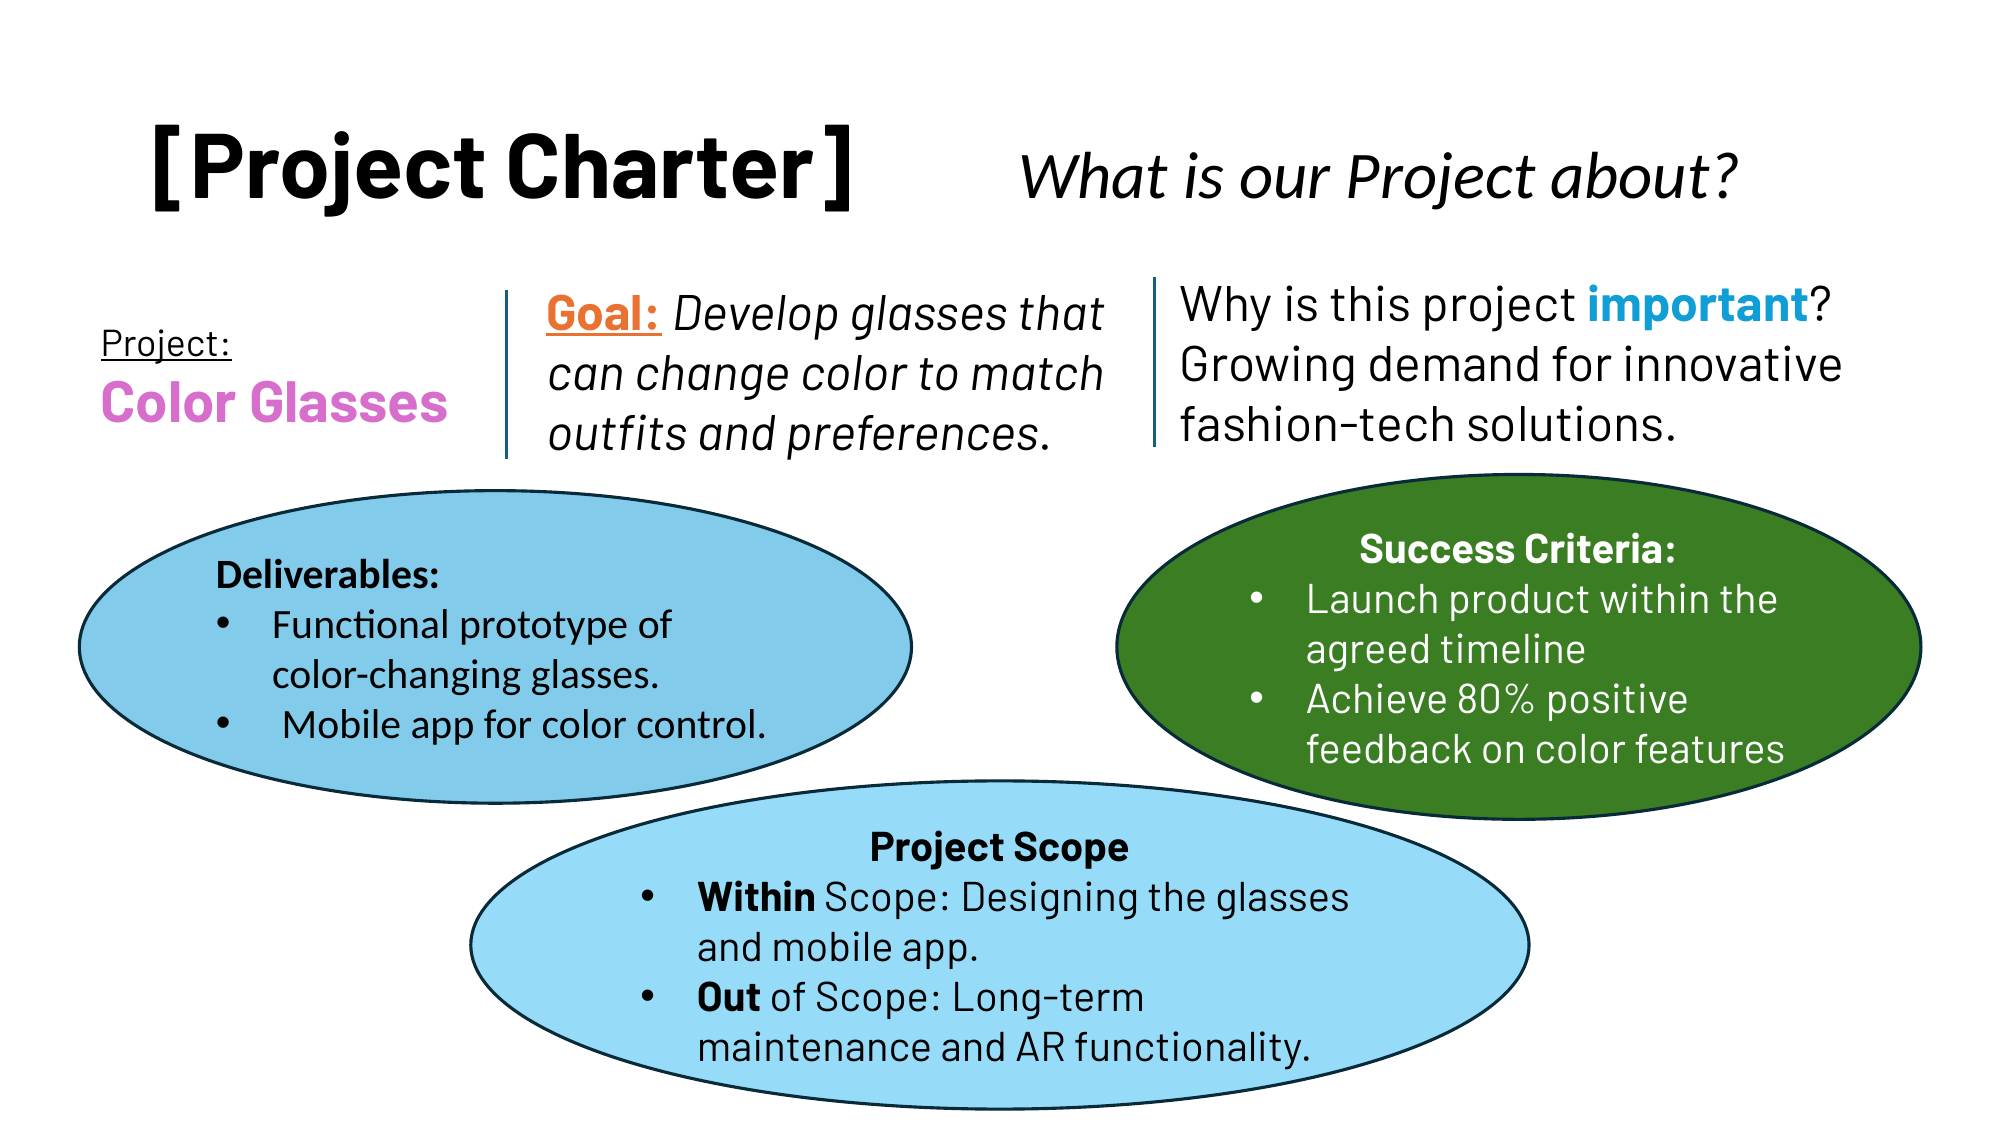

# [Project Charter]         What is our Project about?
Why is this project important? Growing demand for innovative fashion-tech solutions.
Goal: Develop glasses that can change color to match outfits and preferences.
Project:
Color Glasses
Success Criteria:
Launch product within the agreed timeline
Achieve 80% positive feedback on color features
Deliverables:
Functional prototype of color-changing glasses.
 Mobile app for color control.
Project Scope
Within Scope: Designing the glasses and mobile app.
Out of Scope: Long-term maintenance and AR functionality.